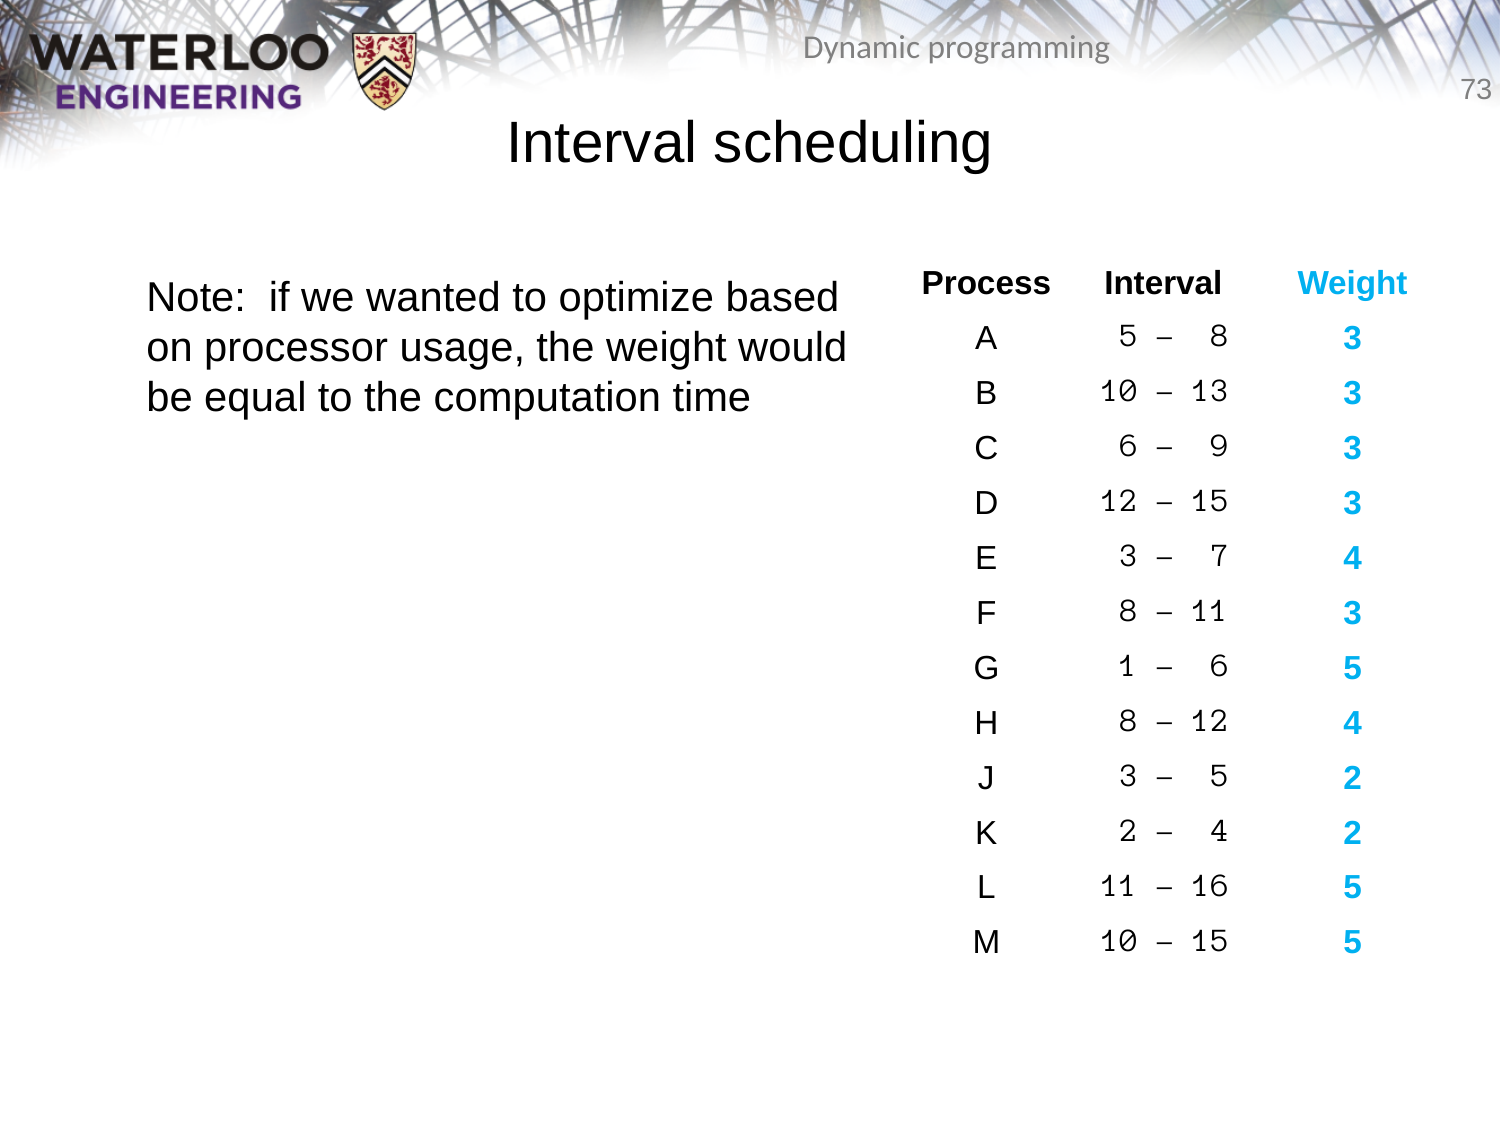

# Interval scheduling
| Process | Interval | Weight |
| --- | --- | --- |
| A | 5 – 8 | 3 |
| B | 10 – 13 | 3 |
| C | 6 – 9 | 3 |
| D | 12 – 15 | 3 |
| E | 3 – 7 | 4 |
| F | 8 – 11 | 3 |
| G | 1 – 6 | 5 |
| H | 8 – 12 | 4 |
| J | 3 – 5 | 2 |
| K | 2 – 4 | 2 |
| L | 11 – 16 | 5 |
| M | 10 – 15 | 5 |
	Note:  if we wanted to optimize based
on processor usage, the weight would
be equal to the computation time